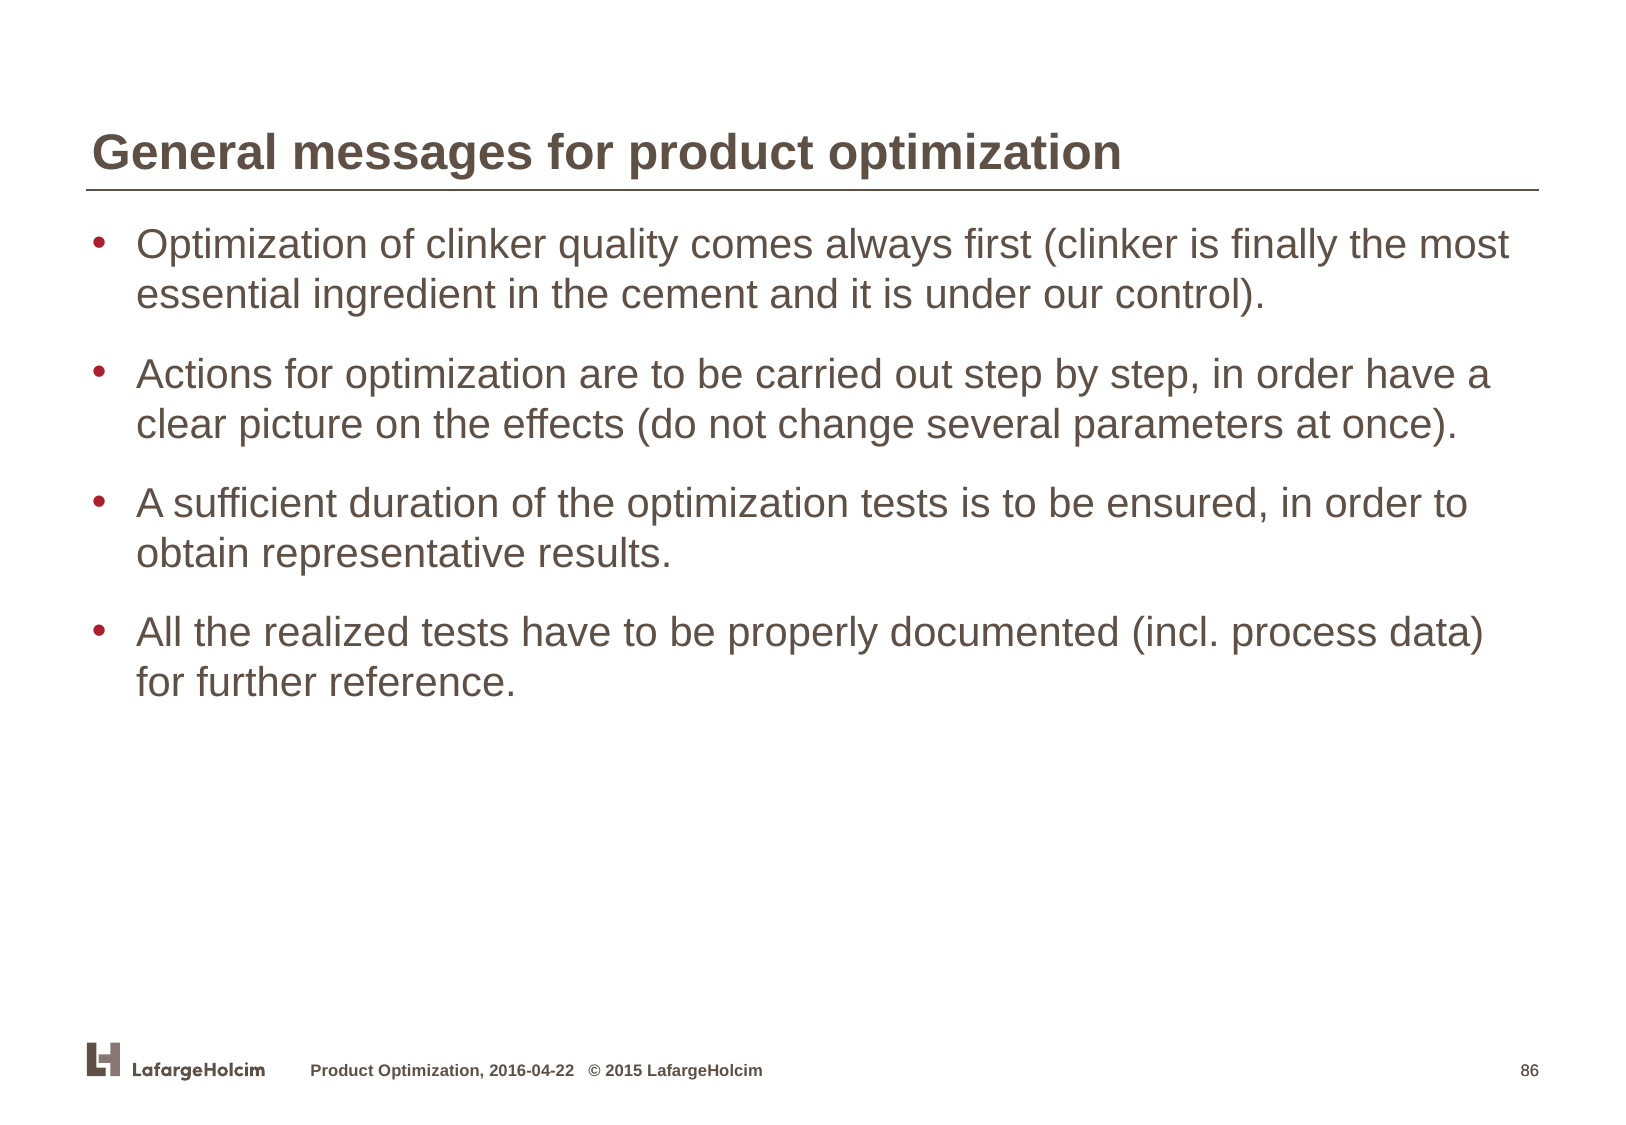

General messages for product optimization
Optimization of clinker quality comes always first (clinker is finally the most essential ingredient in the cement and it is under our control).
Actions for optimization are to be carried out step by step, in order have a clear picture on the effects (do not change several parameters at once).
A sufficient duration of the optimization tests is to be ensured, in order to obtain representative results.
All the realized tests have to be properly documented (incl. process data) for further reference.

Product Optimization, 2016-04-22   © 2015 LafargeHolcim
86
86